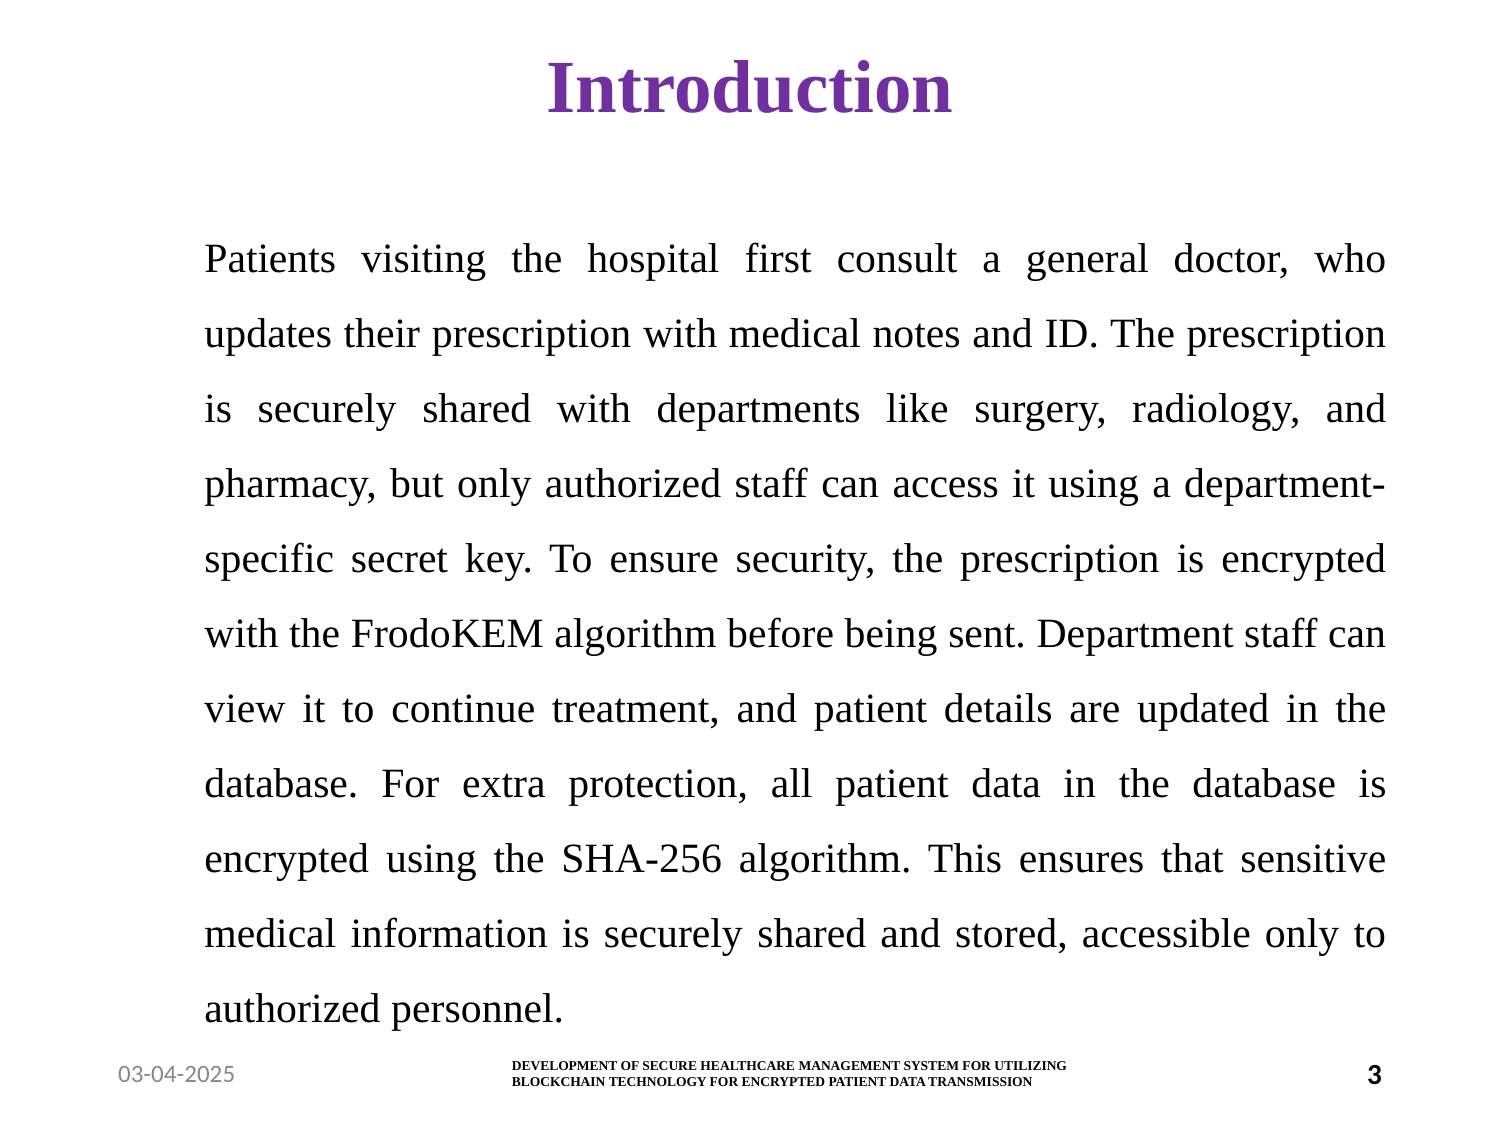

# Introduction
Patients visiting the hospital first consult a general doctor, who updates their prescription with medical notes and ID. The prescription is securely shared with departments like surgery, radiology, and pharmacy, but only authorized staff can access it using a department-specific secret key. To ensure security, the prescription is encrypted with the FrodoKEM algorithm before being sent. Department staff can view it to continue treatment, and patient details are updated in the database. For extra protection, all patient data in the database is encrypted using the SHA-256 algorithm. This ensures that sensitive medical information is securely shared and stored, accessible only to authorized personnel.
DEVELOPMENT OF SECURE HEALTHCARE MANAGEMENT SYSTEM FOR UTILIZING BLOCKCHAIN TECHNOLOGY FOR ENCRYPTED PATIENT DATA TRANSMISSION
03-04-2025
3